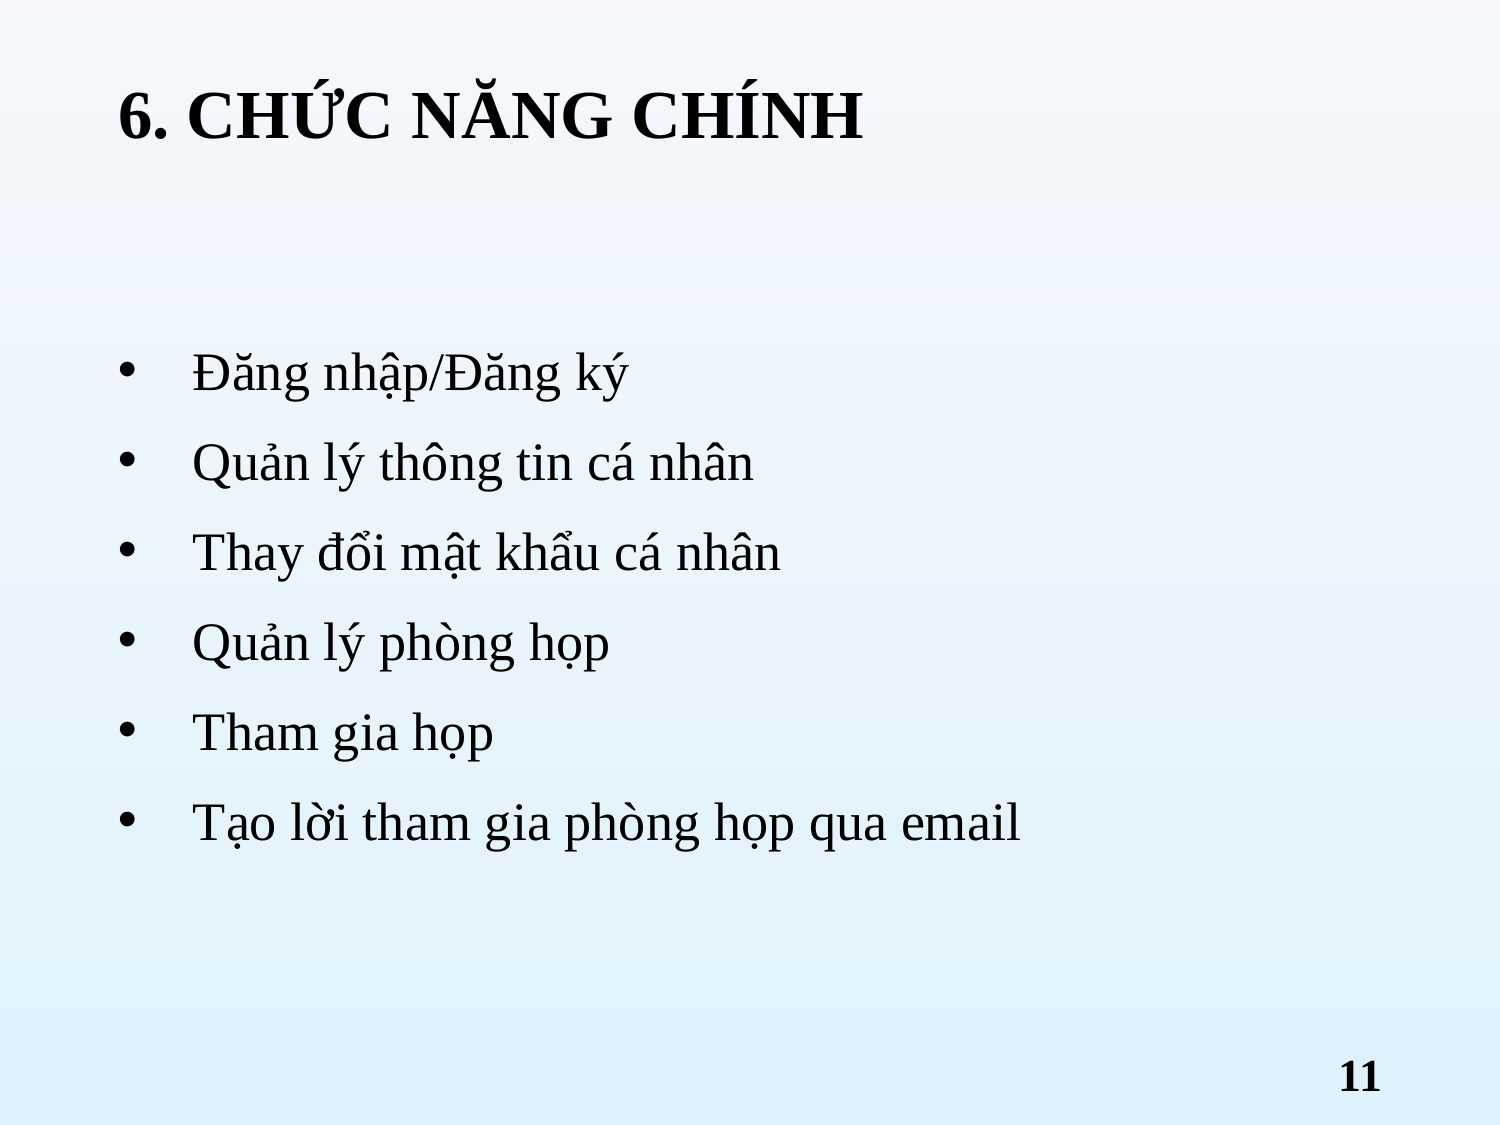

6. CHỨC NĂNG CHÍNH
Đăng nhập/Đăng ký
Quản lý thông tin cá nhân
Thay đổi mật khẩu cá nhân
Quản lý phòng họp
Tham gia họp
Tạo lời tham gia phòng họp qua email
11